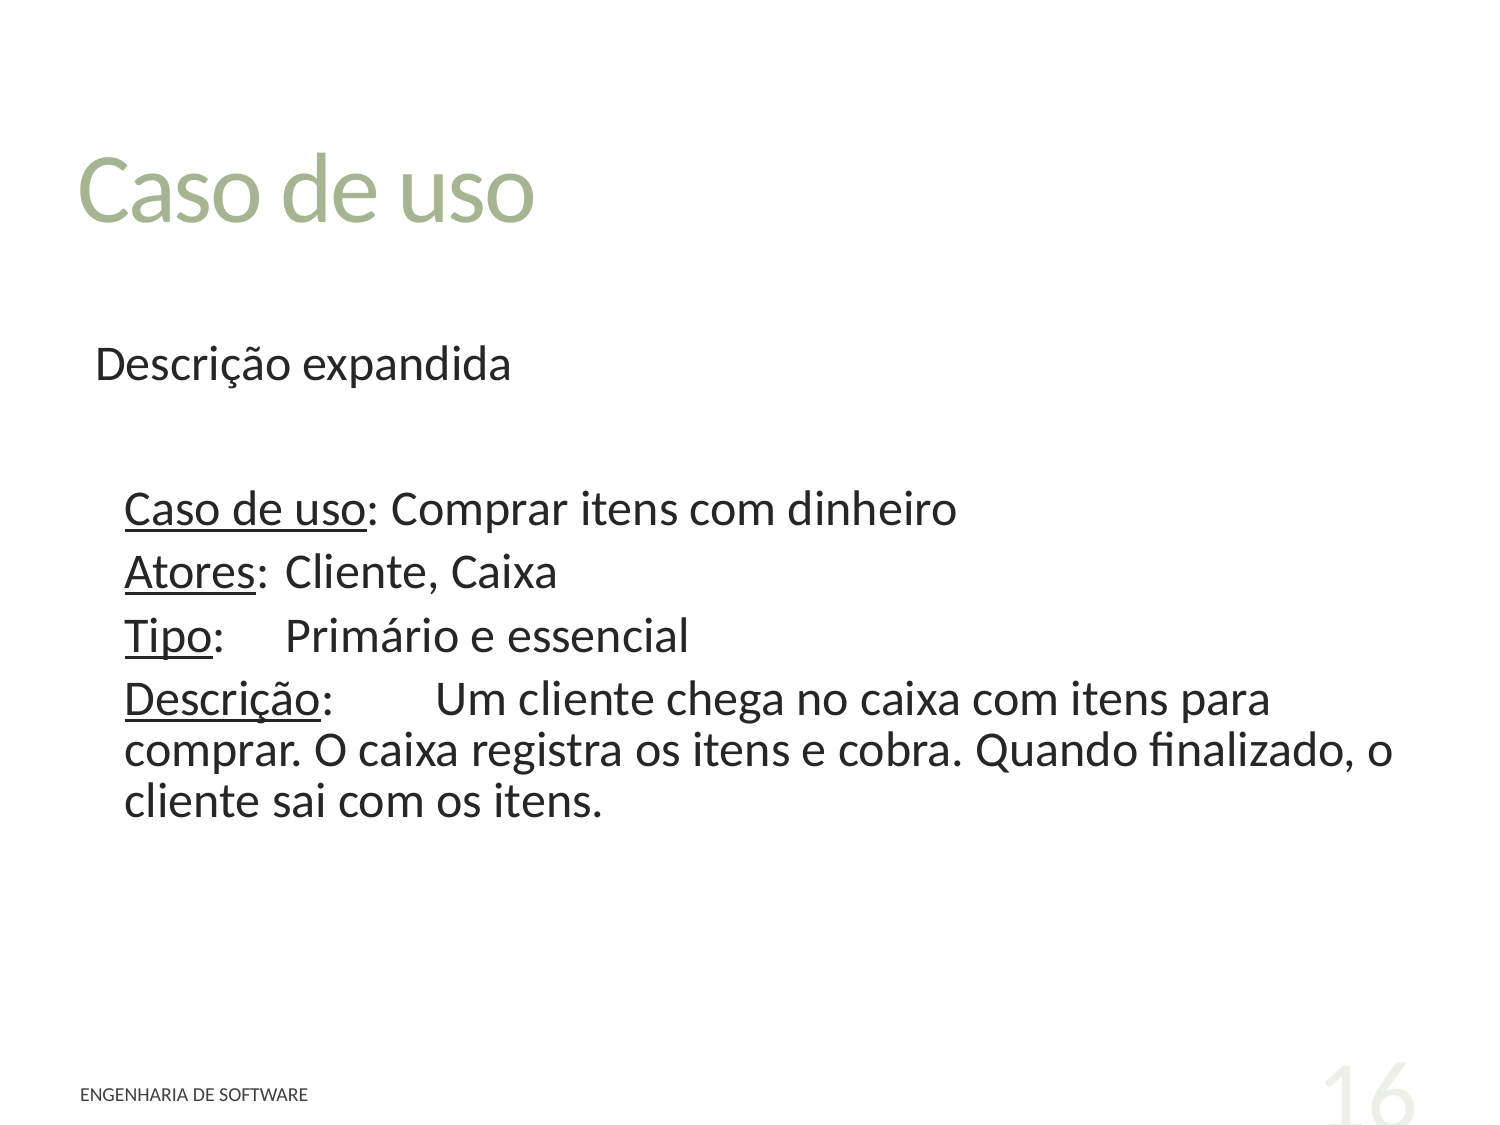

# Caso de uso
Descrição expandida

Caso de uso: Comprar itens com dinheiro
Atores:	 Cliente, Caixa
Tipo: 	 Primário e essencial
Descrição: 	 Um cliente chega no caixa com itens para comprar. O caixa registra os itens e cobra. Quando finalizado, o cliente sai com os itens.

16
Engenharia de Software